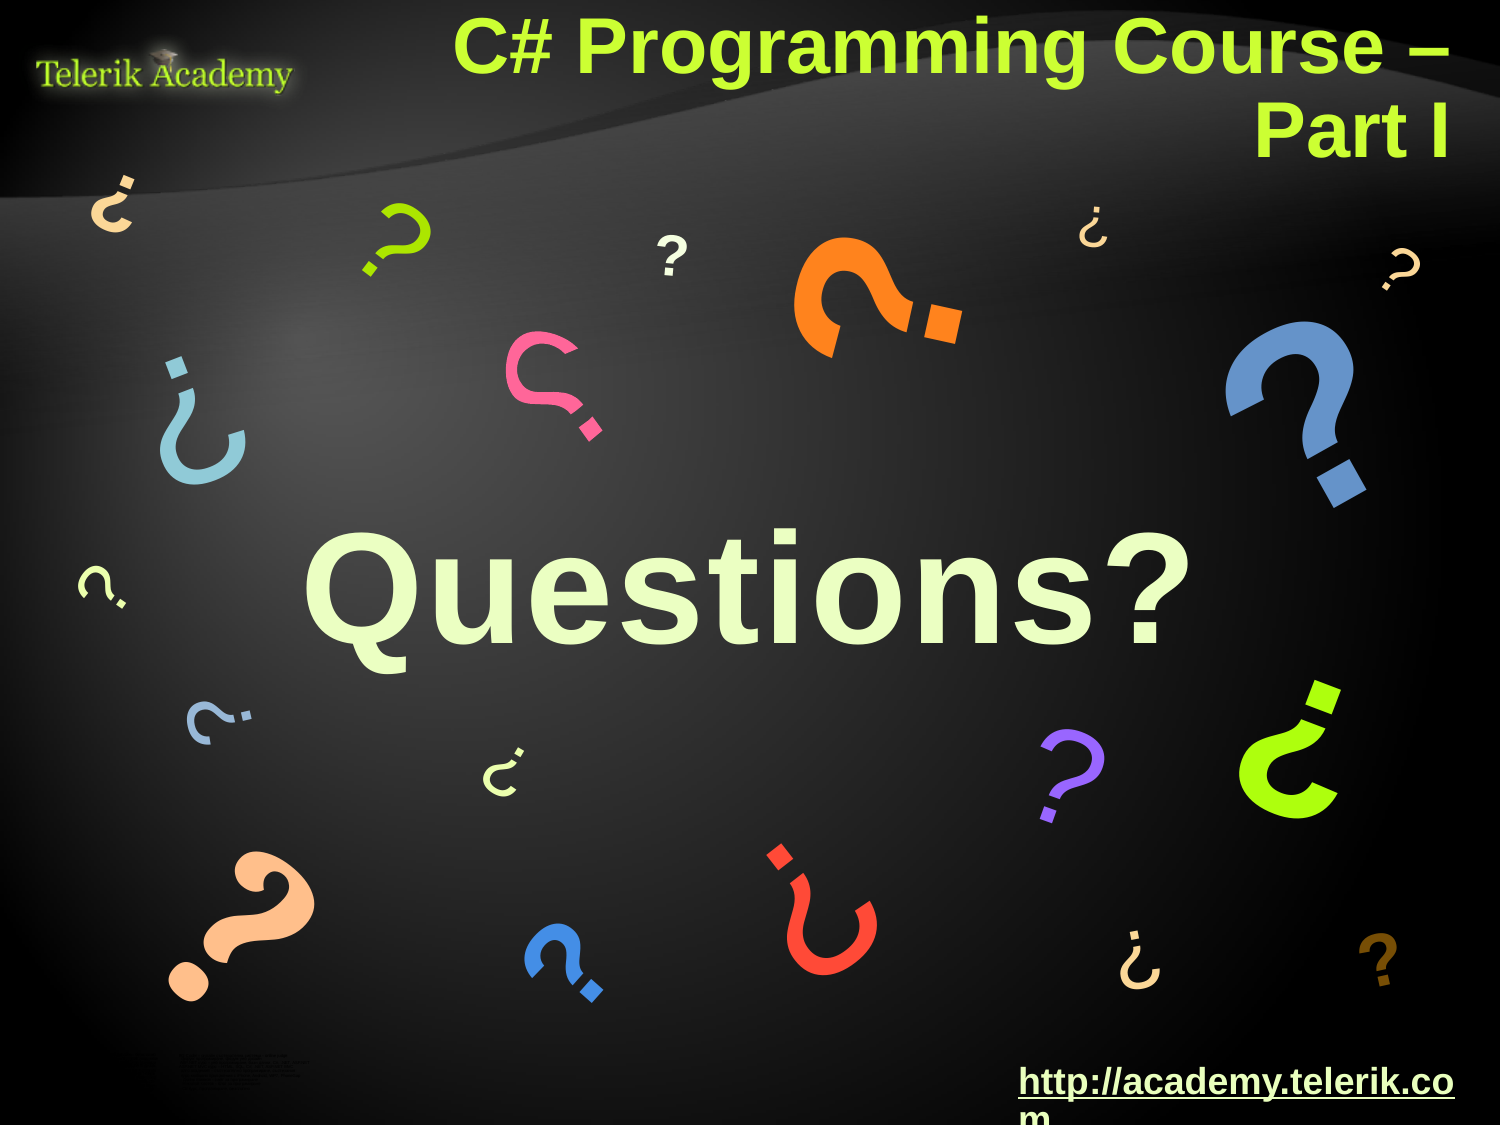

# C# Programming Course – Part I
http://academy.telerik.com